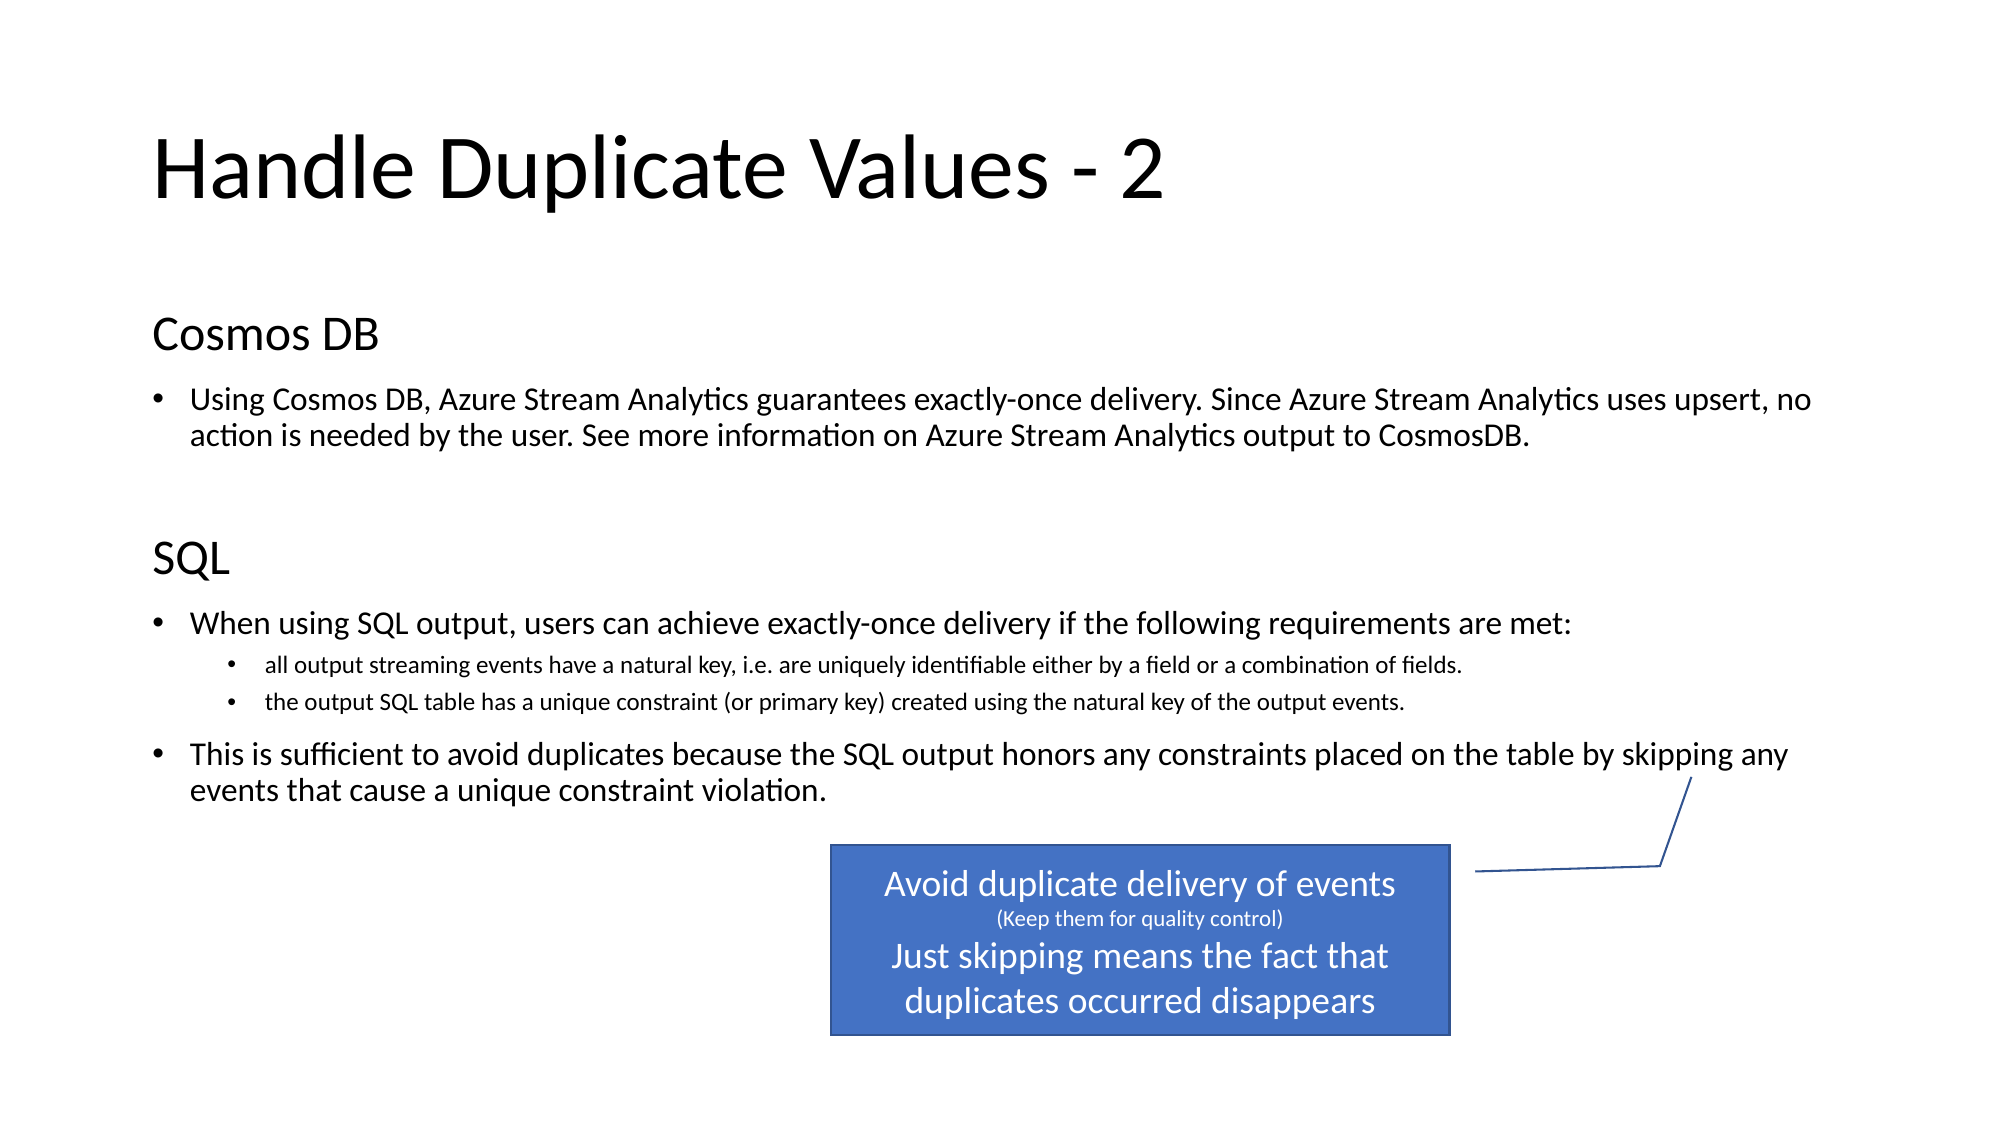

# Handle Duplicate Values - 2
Cosmos DB
Using Cosmos DB, Azure Stream Analytics guarantees exactly-once delivery. Since Azure Stream Analytics uses upsert, no action is needed by the user. See more information on Azure Stream Analytics output to CosmosDB.

SQL
When using SQL output, users can achieve exactly-once delivery if the following requirements are met:
all output streaming events have a natural key, i.e. are uniquely identifiable either by a field or a combination of fields.
the output SQL table has a unique constraint (or primary key) created using the natural key of the output events.
This is sufficient to avoid duplicates because the SQL output honors any constraints placed on the table by skipping any events that cause a unique constraint violation.
Avoid duplicate delivery of events
(Keep them for quality control)
Just skipping means the fact that duplicates occurred disappears